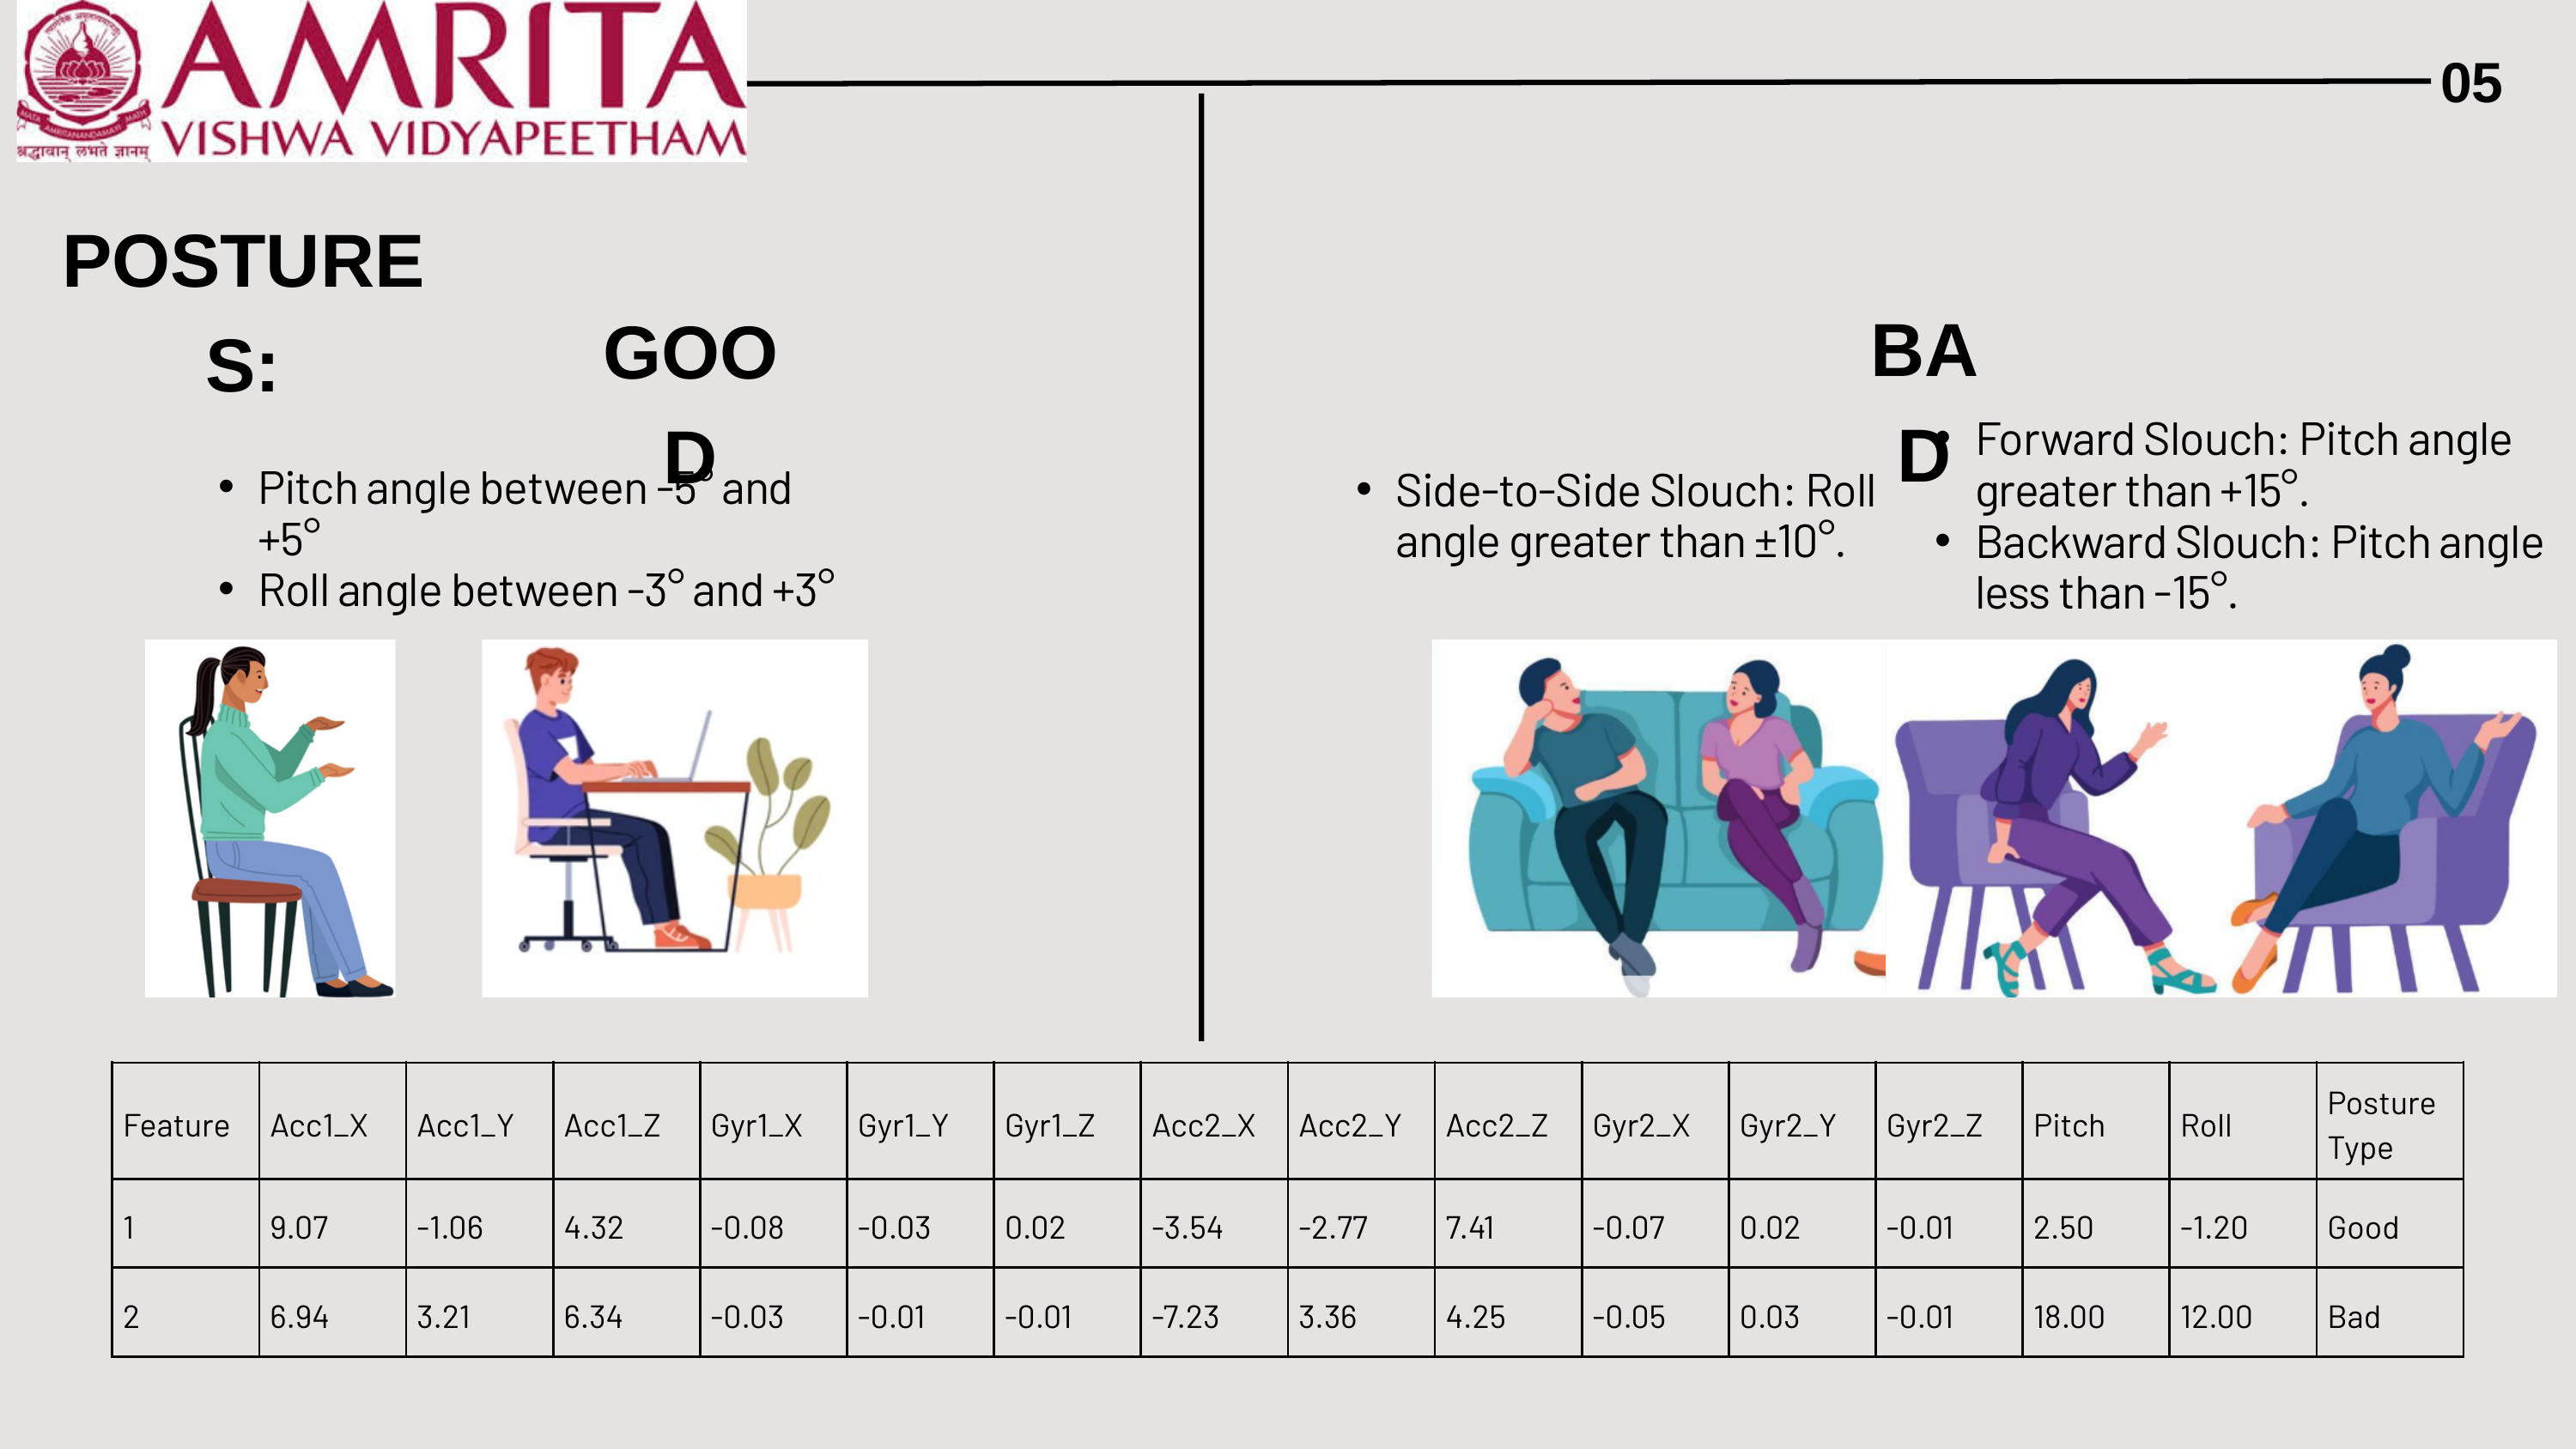

05

POSTURES:
BAD
GOOD
Forward Slouch: Pitch angle greater than +15°.
Backward Slouch: Pitch angle less than -15°.
Pitch angle between -5° and +5°
Roll angle between -3° and +3°
Side-to-Side Slouch: Roll angle greater than ±10°.

| Feature | Acc1\_X | Acc1\_Y | Acc1\_Z | Gyr1\_X | Gyr1\_Y | Gyr1\_Z | Acc2\_X | Acc2\_Y | Acc2\_Z | Gyr2\_X | Gyr2\_Y | Gyr2\_Z | Pitch | Roll | Posture Type |
| --- | --- | --- | --- | --- | --- | --- | --- | --- | --- | --- | --- | --- | --- | --- | --- |
| 1 | 9.07 | -1.06 | 4.32 | -0.08 | -0.03 | 0.02 | -3.54 | -2.77 | 7.41 | -0.07 | 0.02 | -0.01 | 2.50 | -1.20 | Good |
| 2 | 6.94 | 3.21 | 6.34 | -0.03 | -0.01 | -0.01 | -7.23 | 3.36 | 4.25 | -0.05 | 0.03 | -0.01 | 18.00 | 12.00 | Bad |